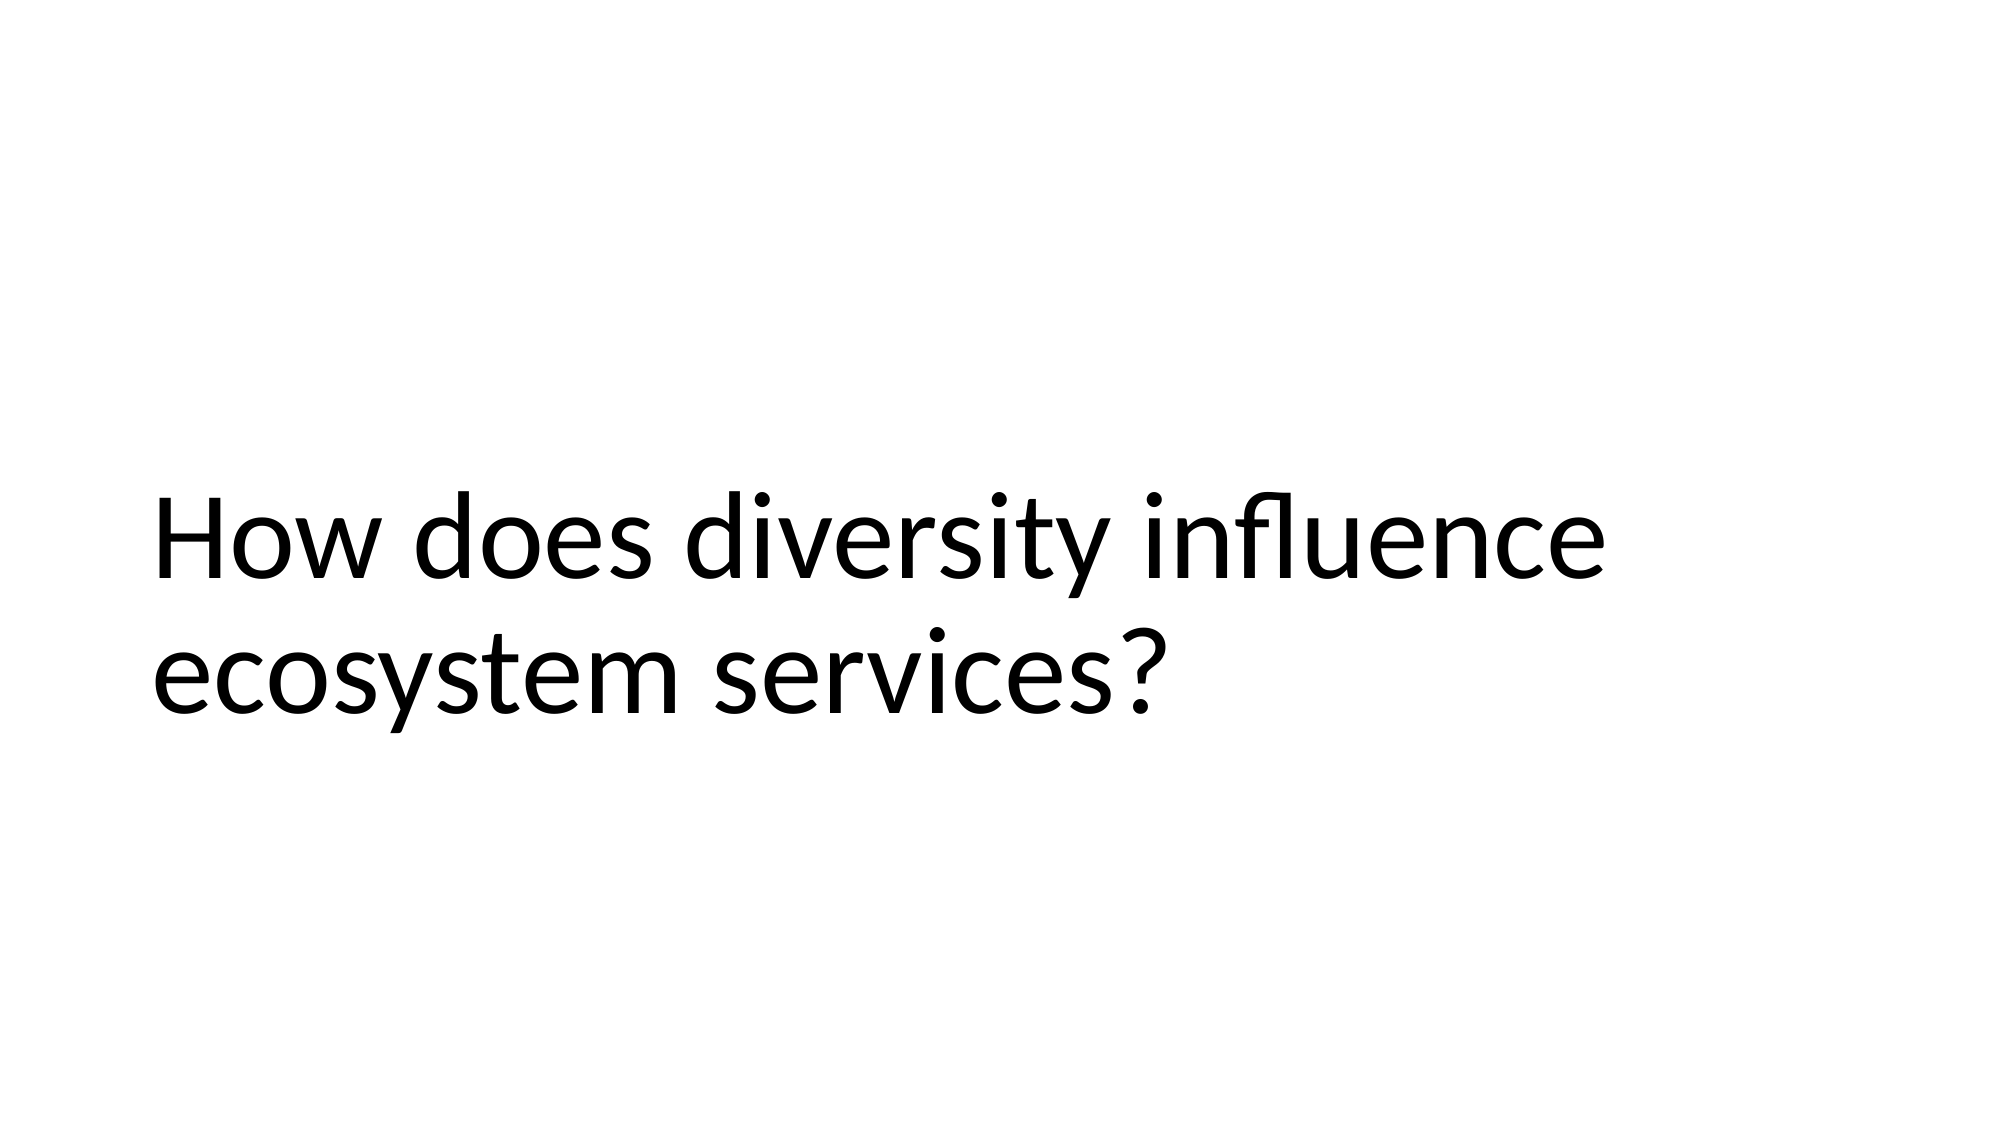

# How does diversity influence ecosystem services?